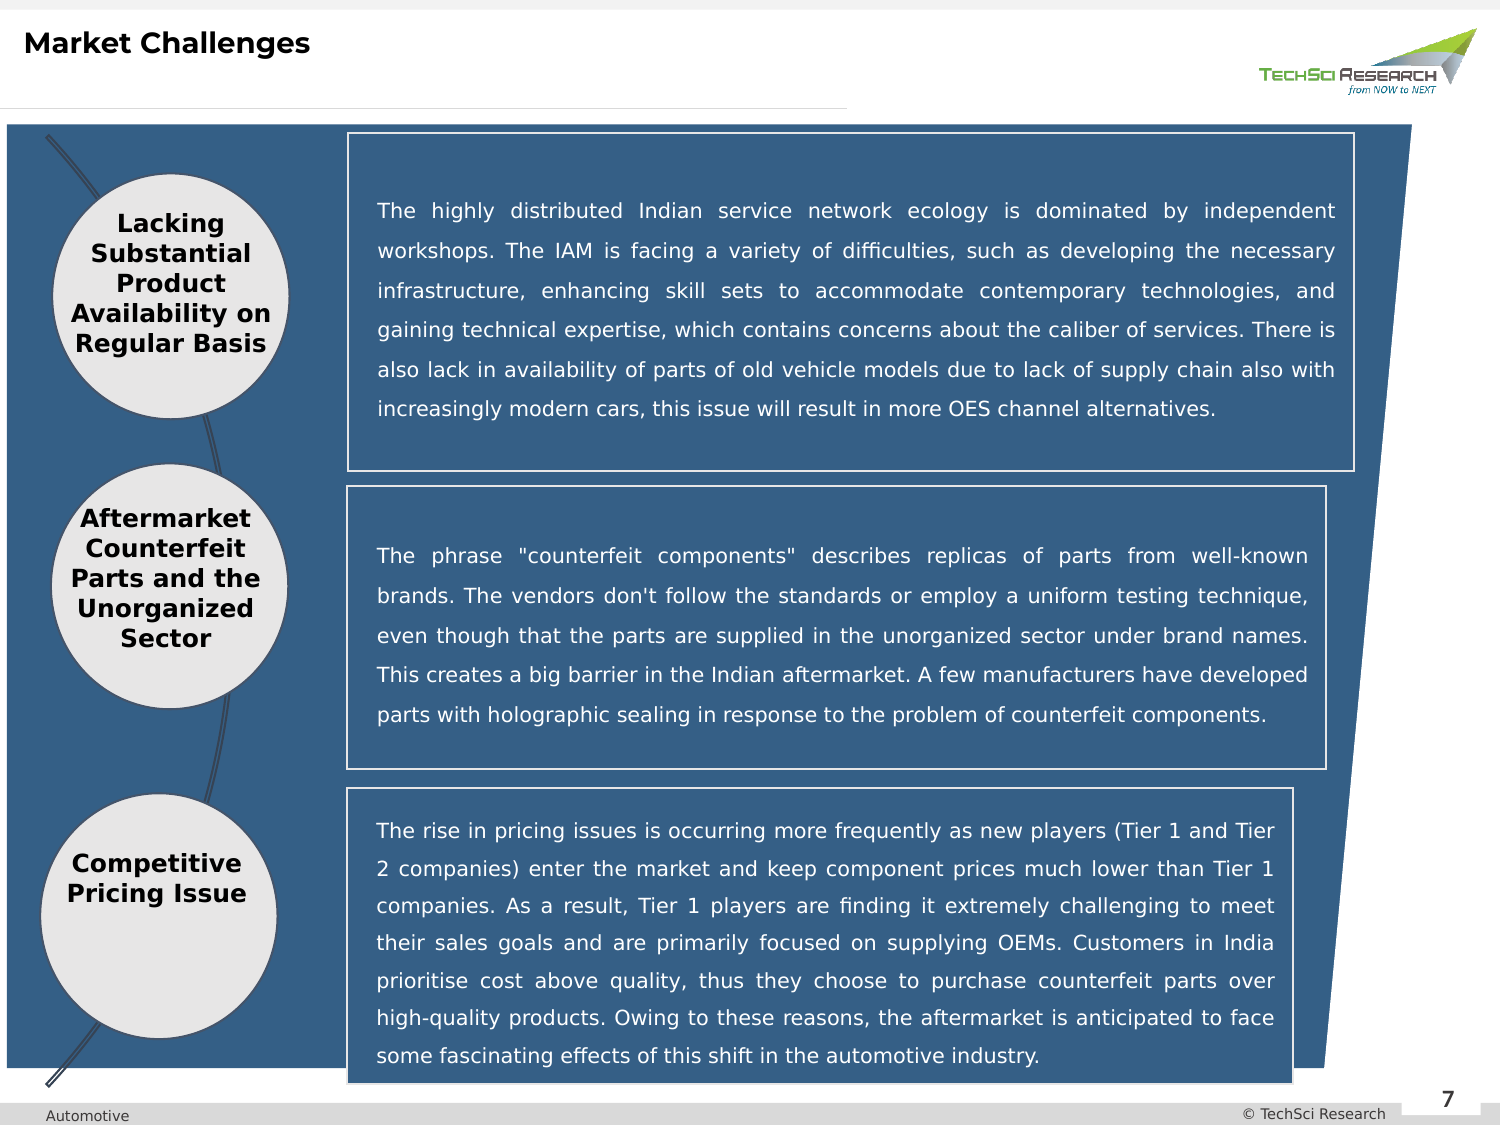

Market Challenges
The highly distributed Indian service network ecology is dominated by independent workshops. The IAM is facing a variety of difficulties, such as developing the necessary infrastructure, enhancing skill sets to accommodate contemporary technologies, and gaining technical expertise, which contains concerns about the caliber of services. There is also lack in availability of parts of old vehicle models due to lack of supply chain also with increasingly modern cars, this issue will result in more OES channel alternatives.
The phrase "counterfeit components" describes replicas of parts from well-known brands. The vendors don't follow the standards or employ a uniform testing technique, even though that the parts are supplied in the unorganized sector under brand names. This creates a big barrier in the Indian aftermarket. A few manufacturers have developed parts with holographic sealing in response to the problem of counterfeit components.
The rise in pricing issues is occurring more frequently as new players (Tier 1 and Tier 2 companies) enter the market and keep component prices much lower than Tier 1 companies. As a result, Tier 1 players are finding it extremely challenging to meet their sales goals and are primarily focused on supplying OEMs. Customers in India prioritise cost above quality, thus they choose to purchase counterfeit parts over high-quality products. Owing to these reasons, the aftermarket is anticipated to face some fascinating effects of this shift in the automotive industry.
Lacking Substantial Product Availability on Regular Basis
Aftermarket Counterfeit Parts and the Unorganized Sector
Pe

Competitive Pricing Issue